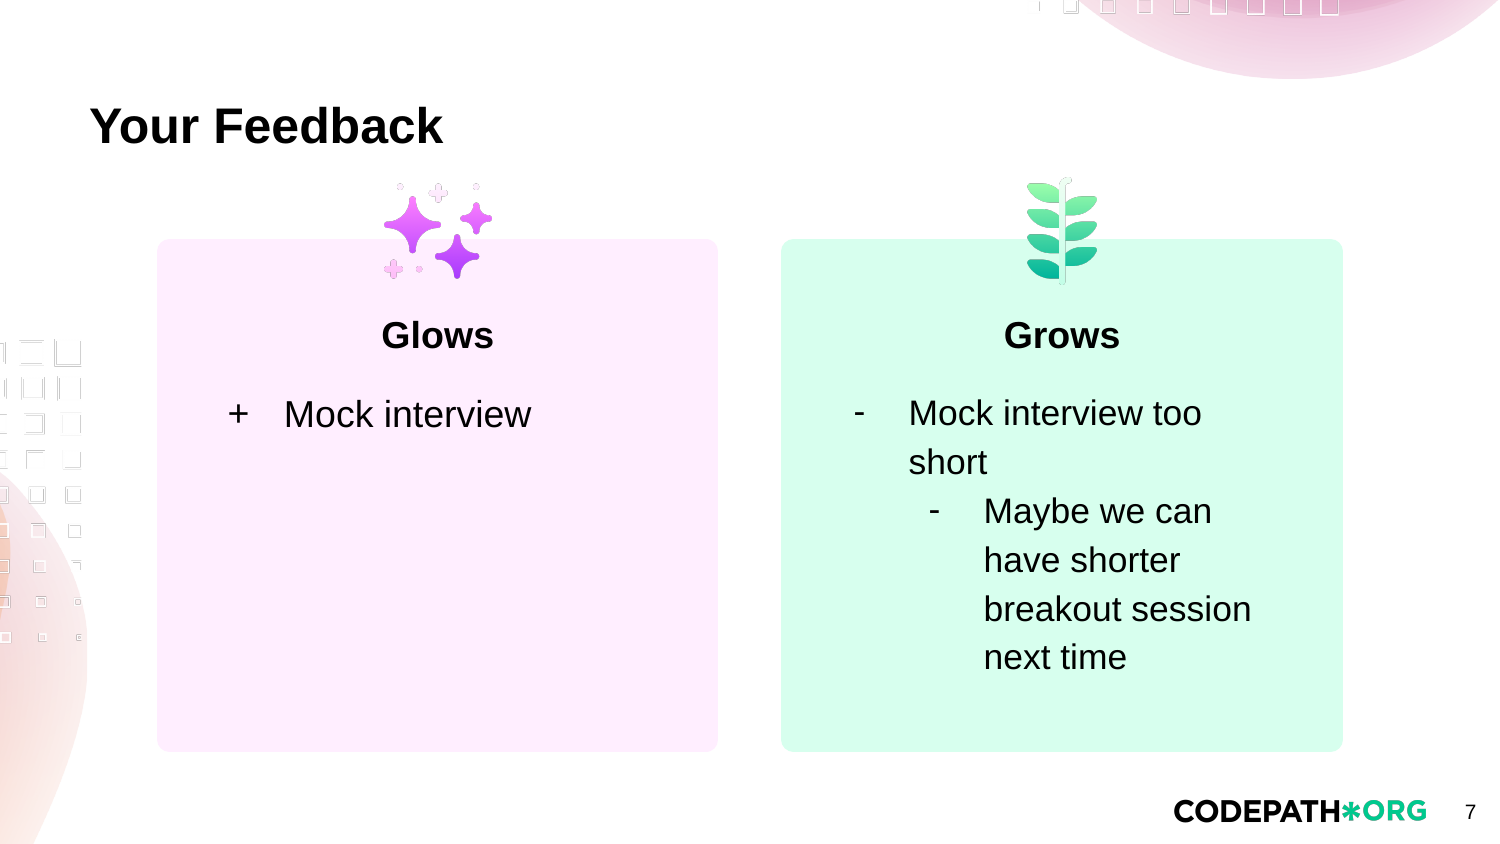

Mock interview
Mock interview too short
Maybe we can have shorter breakout session next time
7